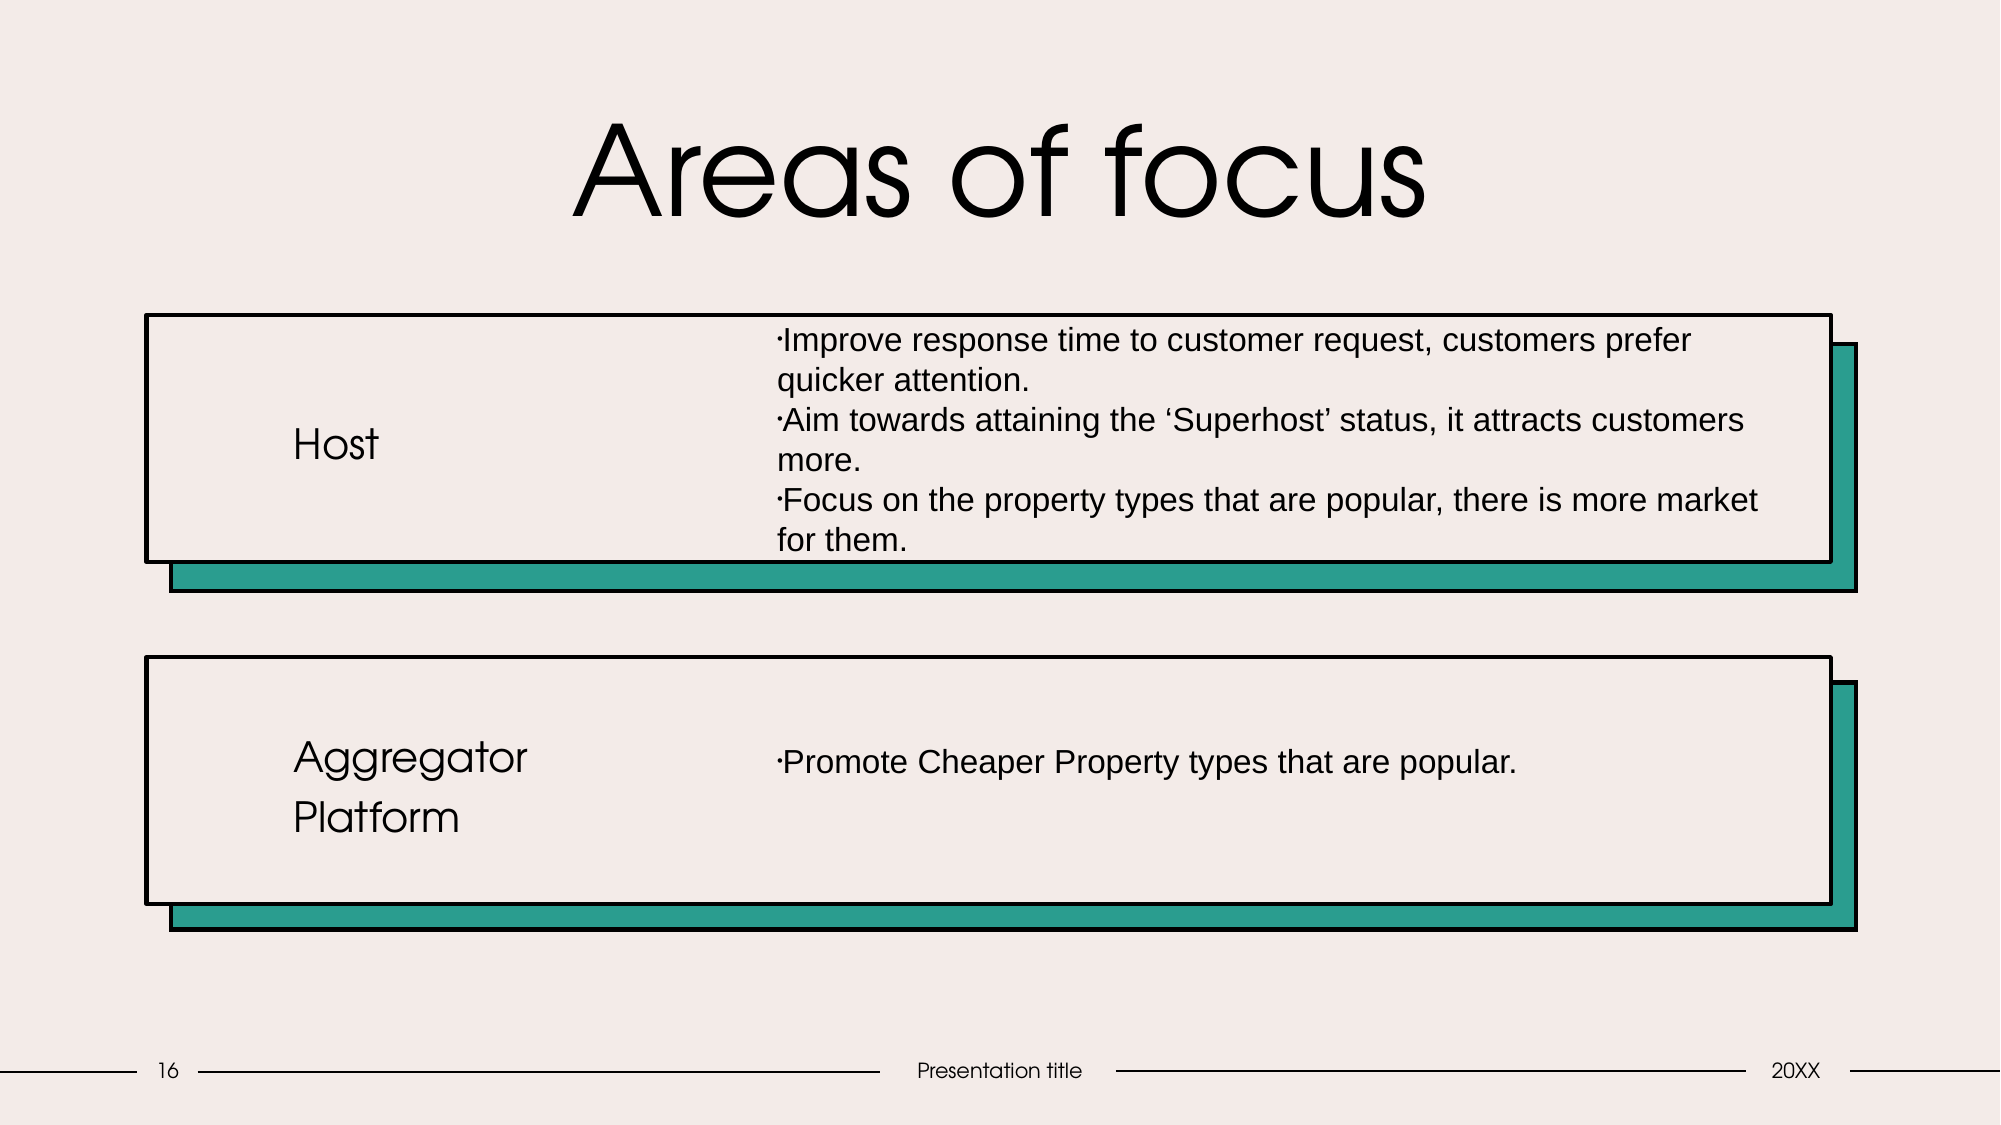

# Areas of focus
Host
Improve response time to customer request, customers prefer quicker attention.
Aim towards attaining the ‘Superhost’ status, it attracts customers more.
Focus on the property types that are popular, there is more market for them.
Aggregator
Platform
Promote Cheaper Property types that are popular.

16
Presentation title
20XX